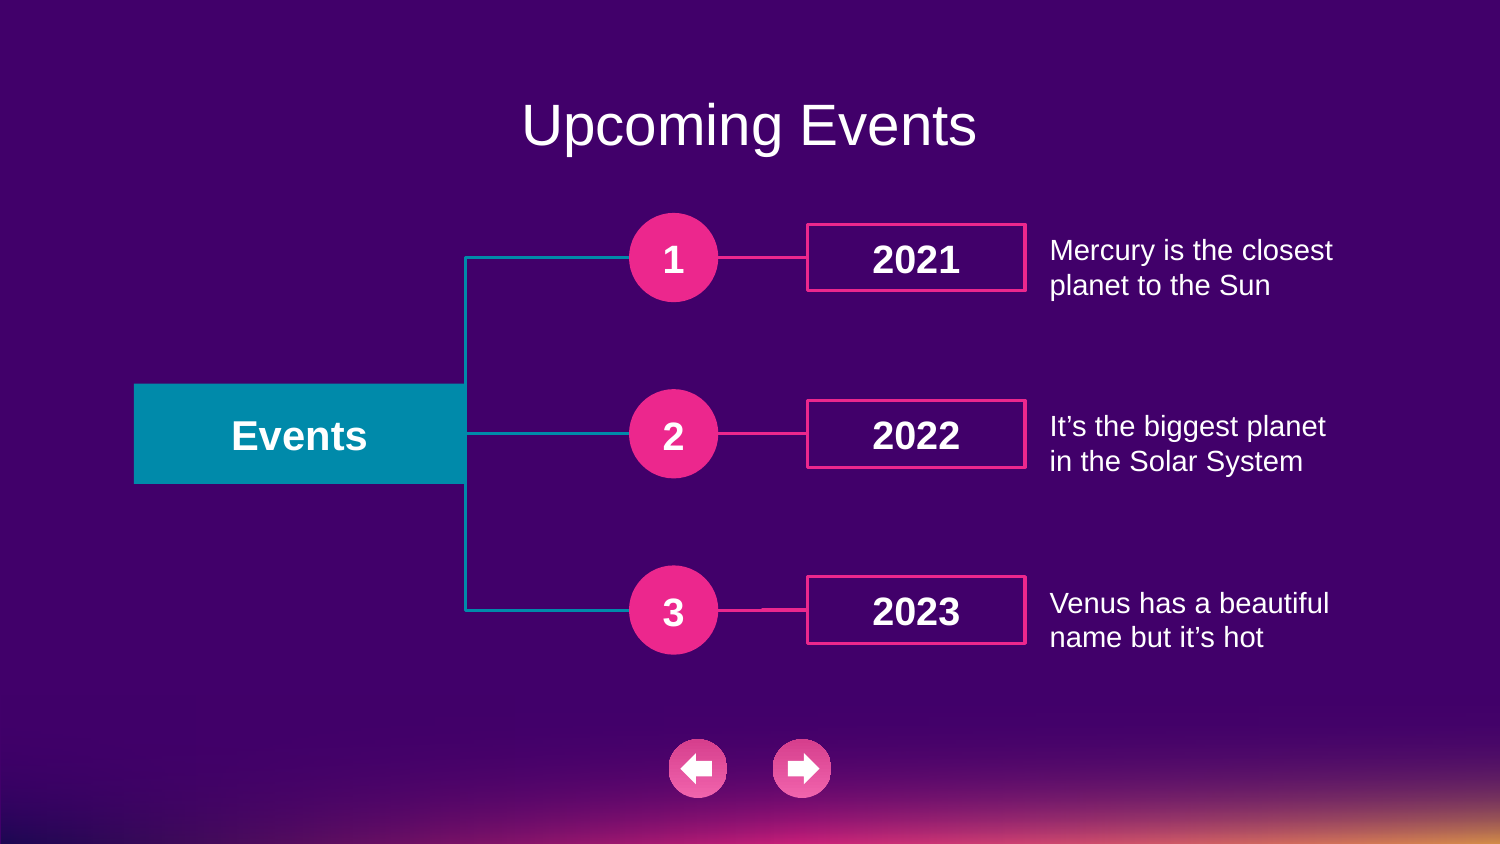

# Upcoming Events

Mercury is the closest planet to the Sun
1
2021
Events

It’s the biggest planet in the Solar System

2
2022

Venus has a beautiful name but it’s hot

3
2023